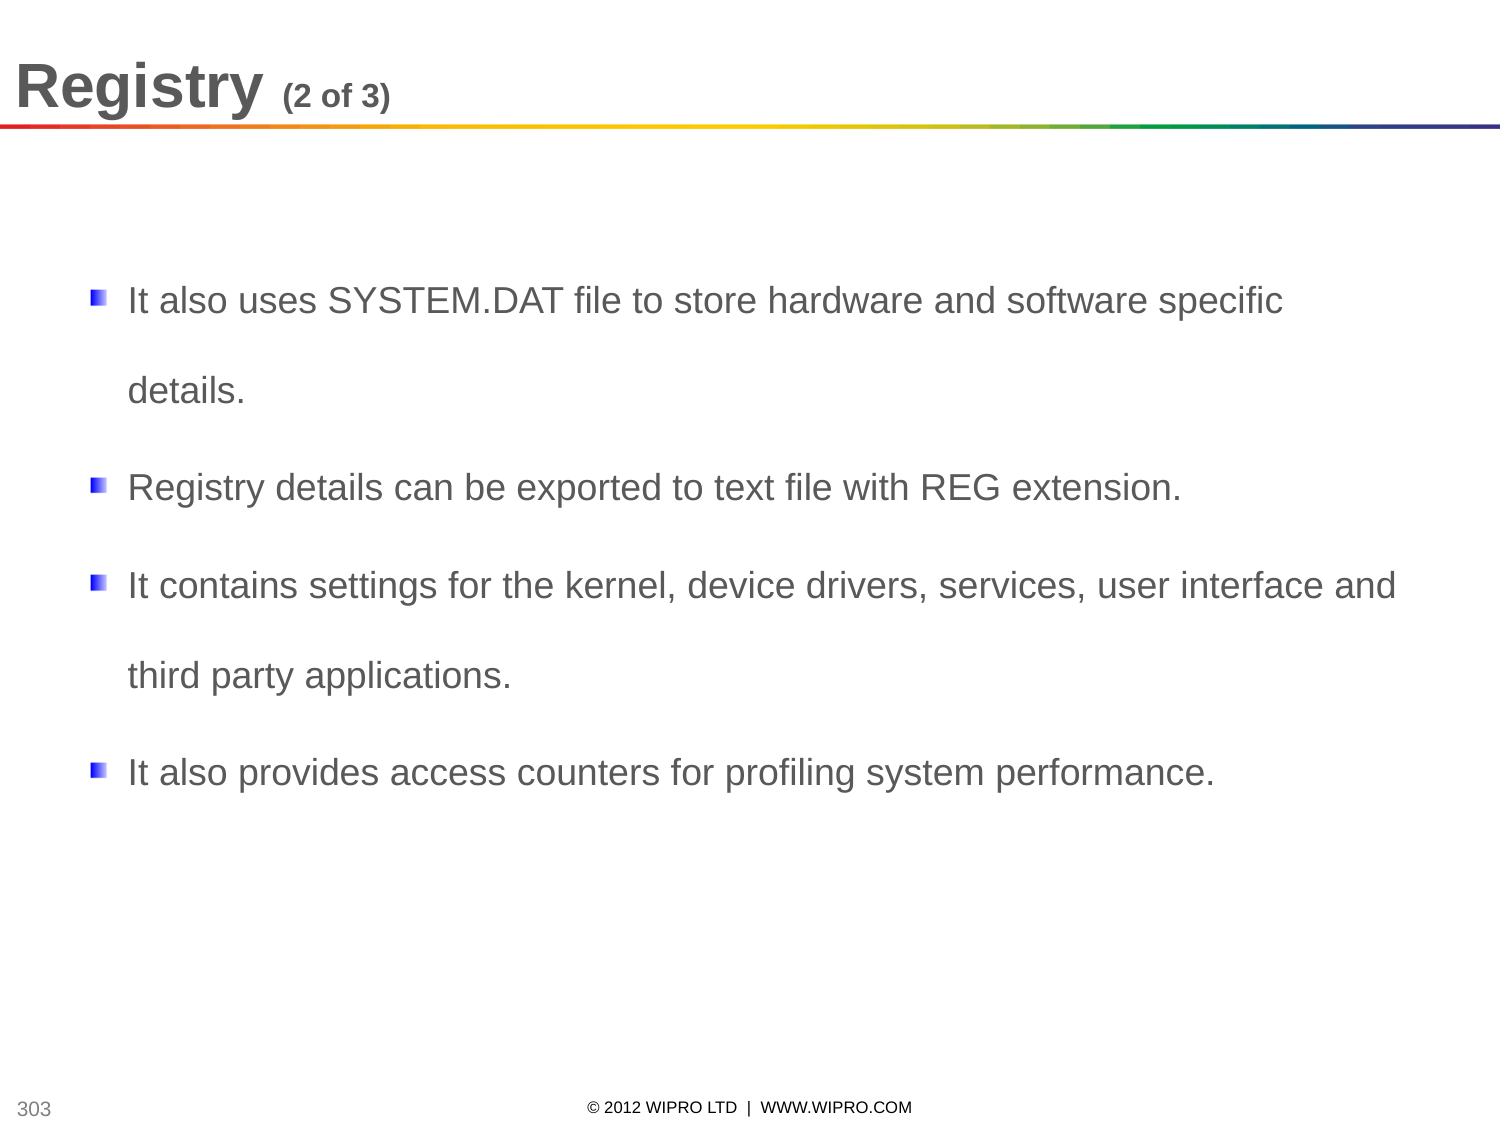

Registry (2 of 3)
It also uses SYSTEM.DAT file to store hardware and software specific details.
Registry details can be exported to text file with REG extension.
It contains settings for the kernel, device drivers, services, user interface and third party applications.
It also provides access counters for profiling system performance.